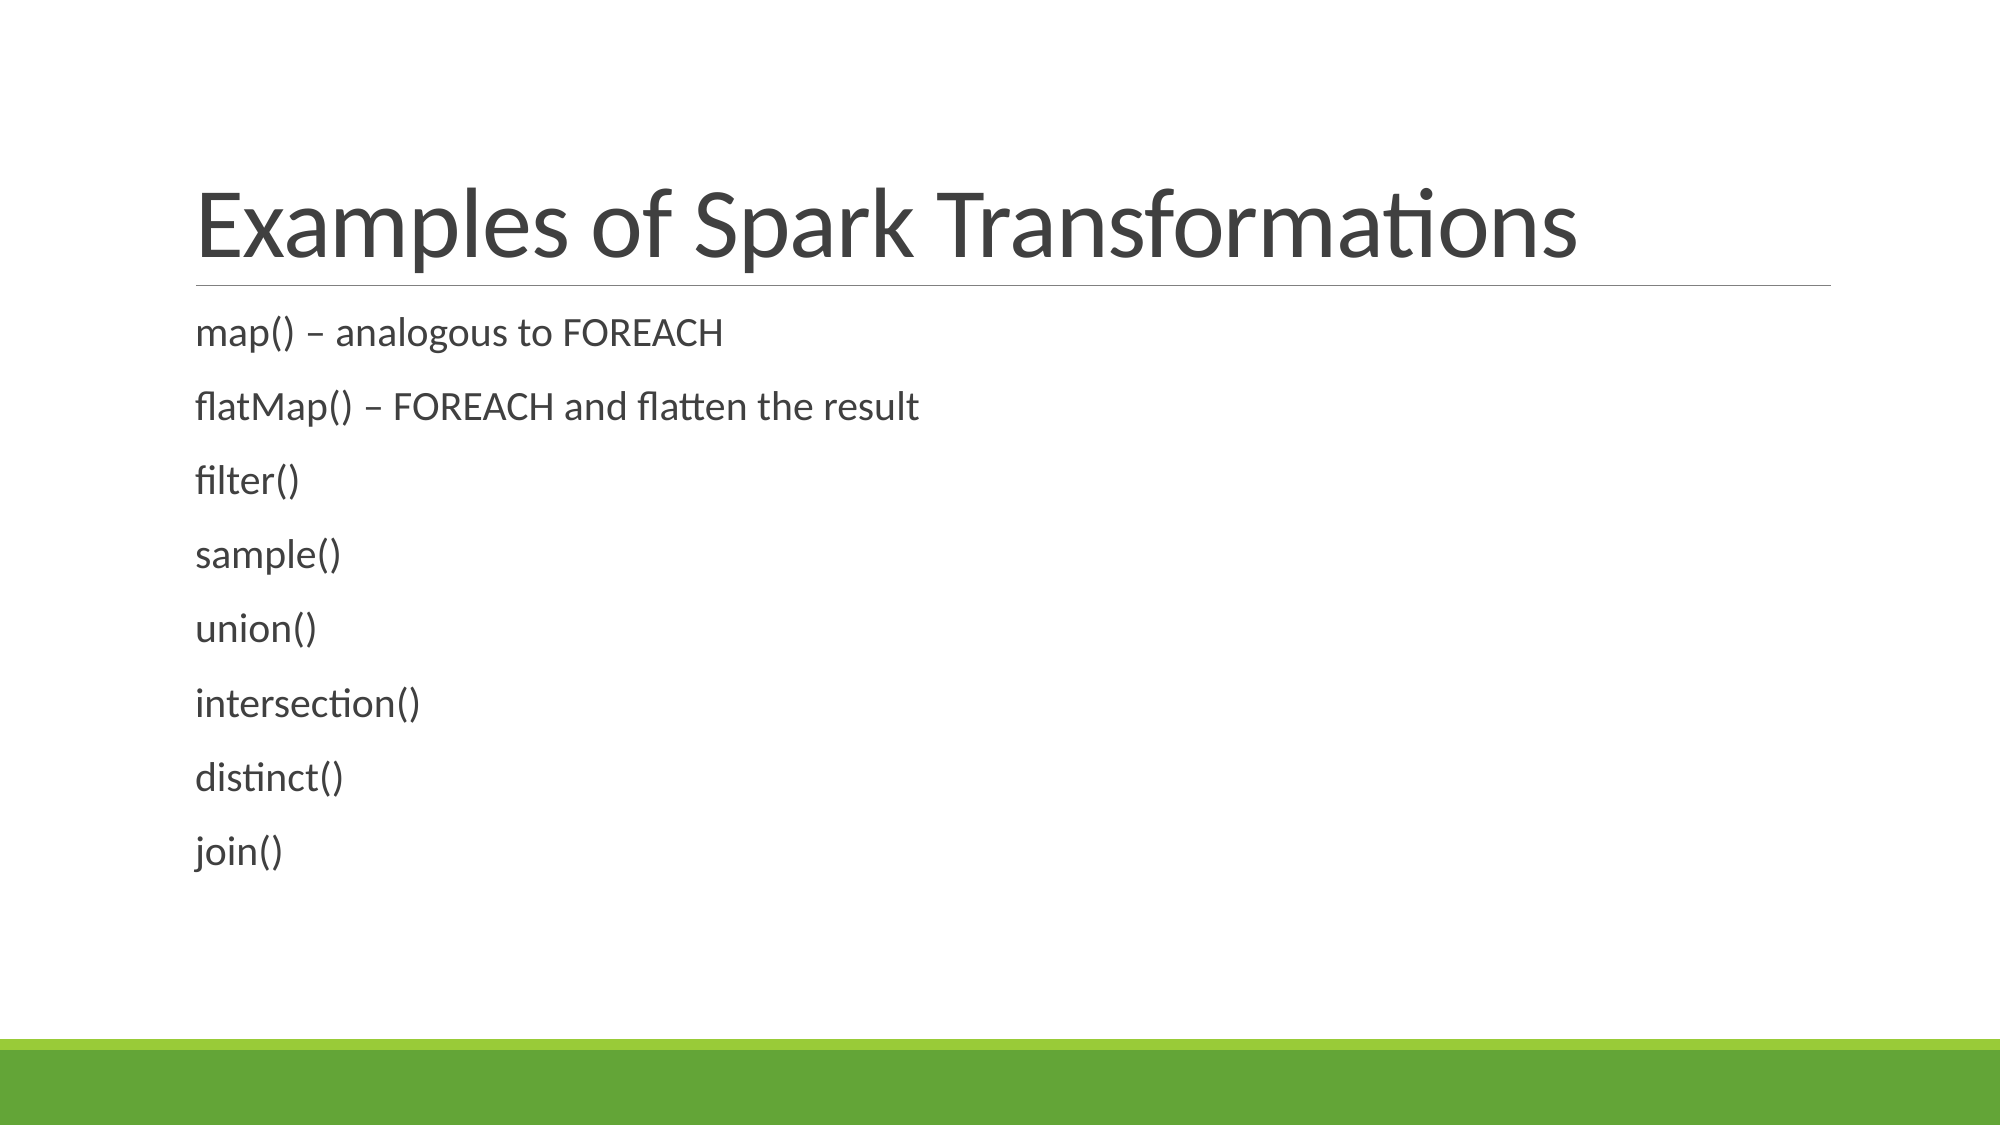

# Examples of Spark Transformations
map() – analogous to FOREACH
flatMap() – FOREACH and flatten the result
filter()
sample()
union()
intersection()
distinct()
join()